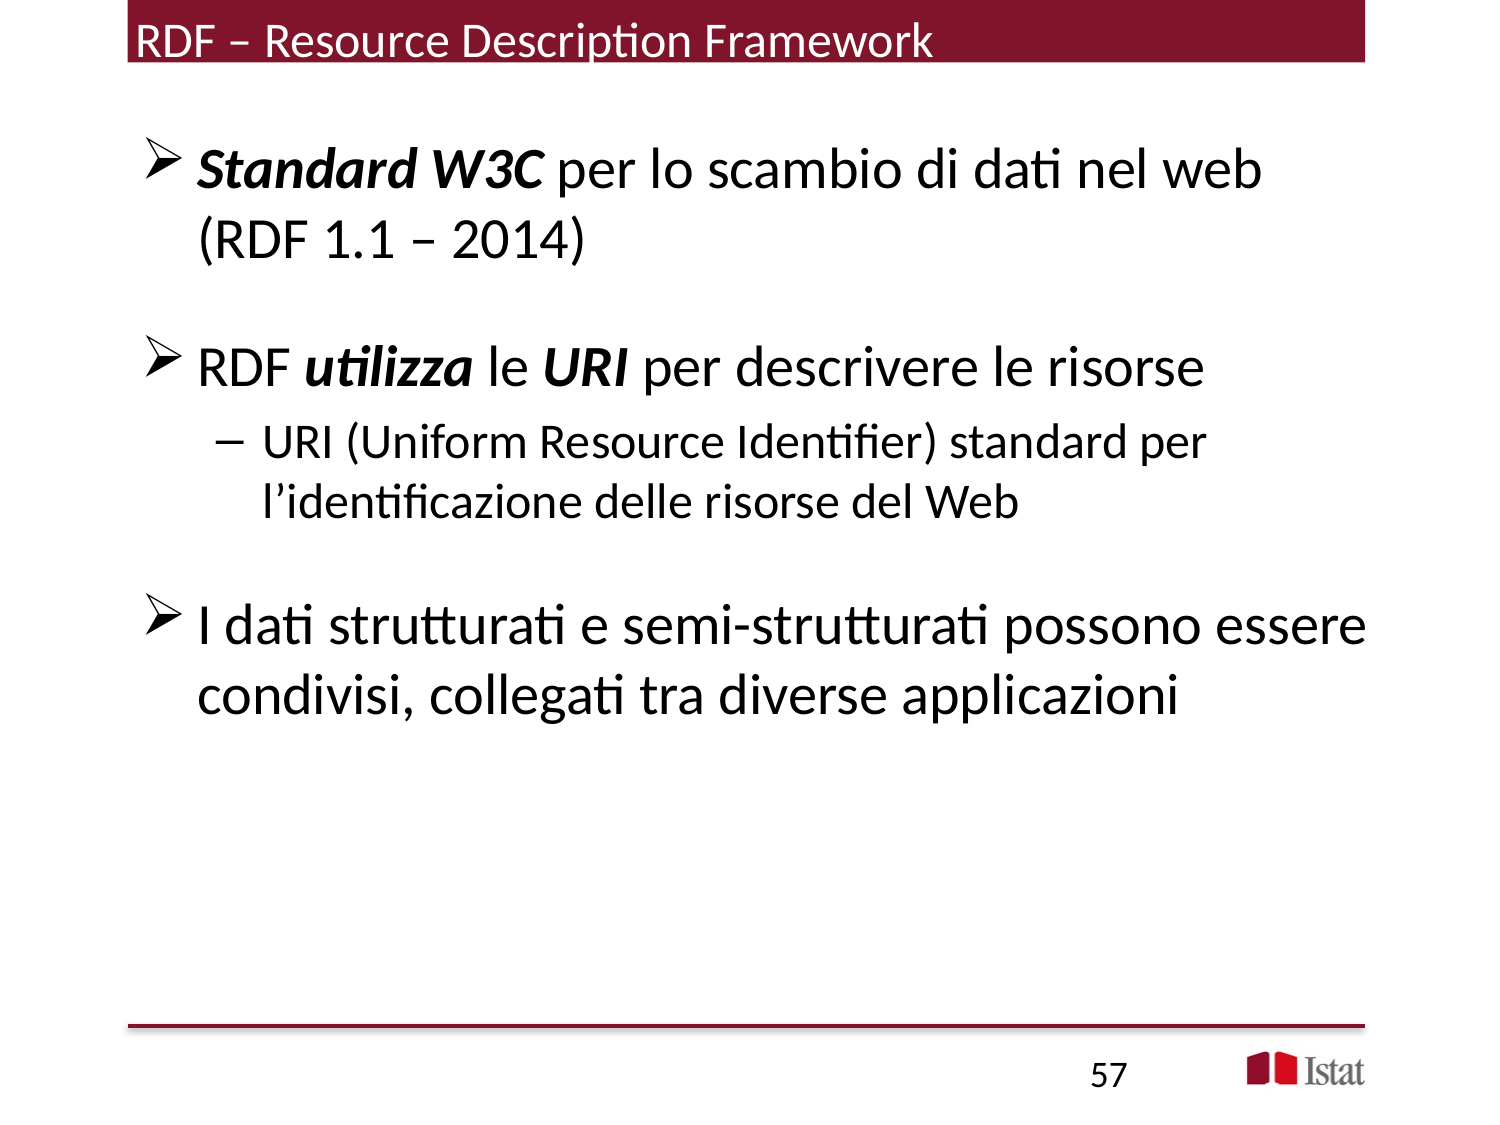

RDF – Resource Description Framework

Standard W3C per lo scambio di dati nel web (RDF 1.1 – 2014)

RDF utilizza le URI per descrivere le risorse
URI (Uniform Resource Identifier) standard per l’identificazione delle risorse del Web

I dati strutturati e semi-strutturati possono essere condivisi, collegati tra diverse applicazioni

57